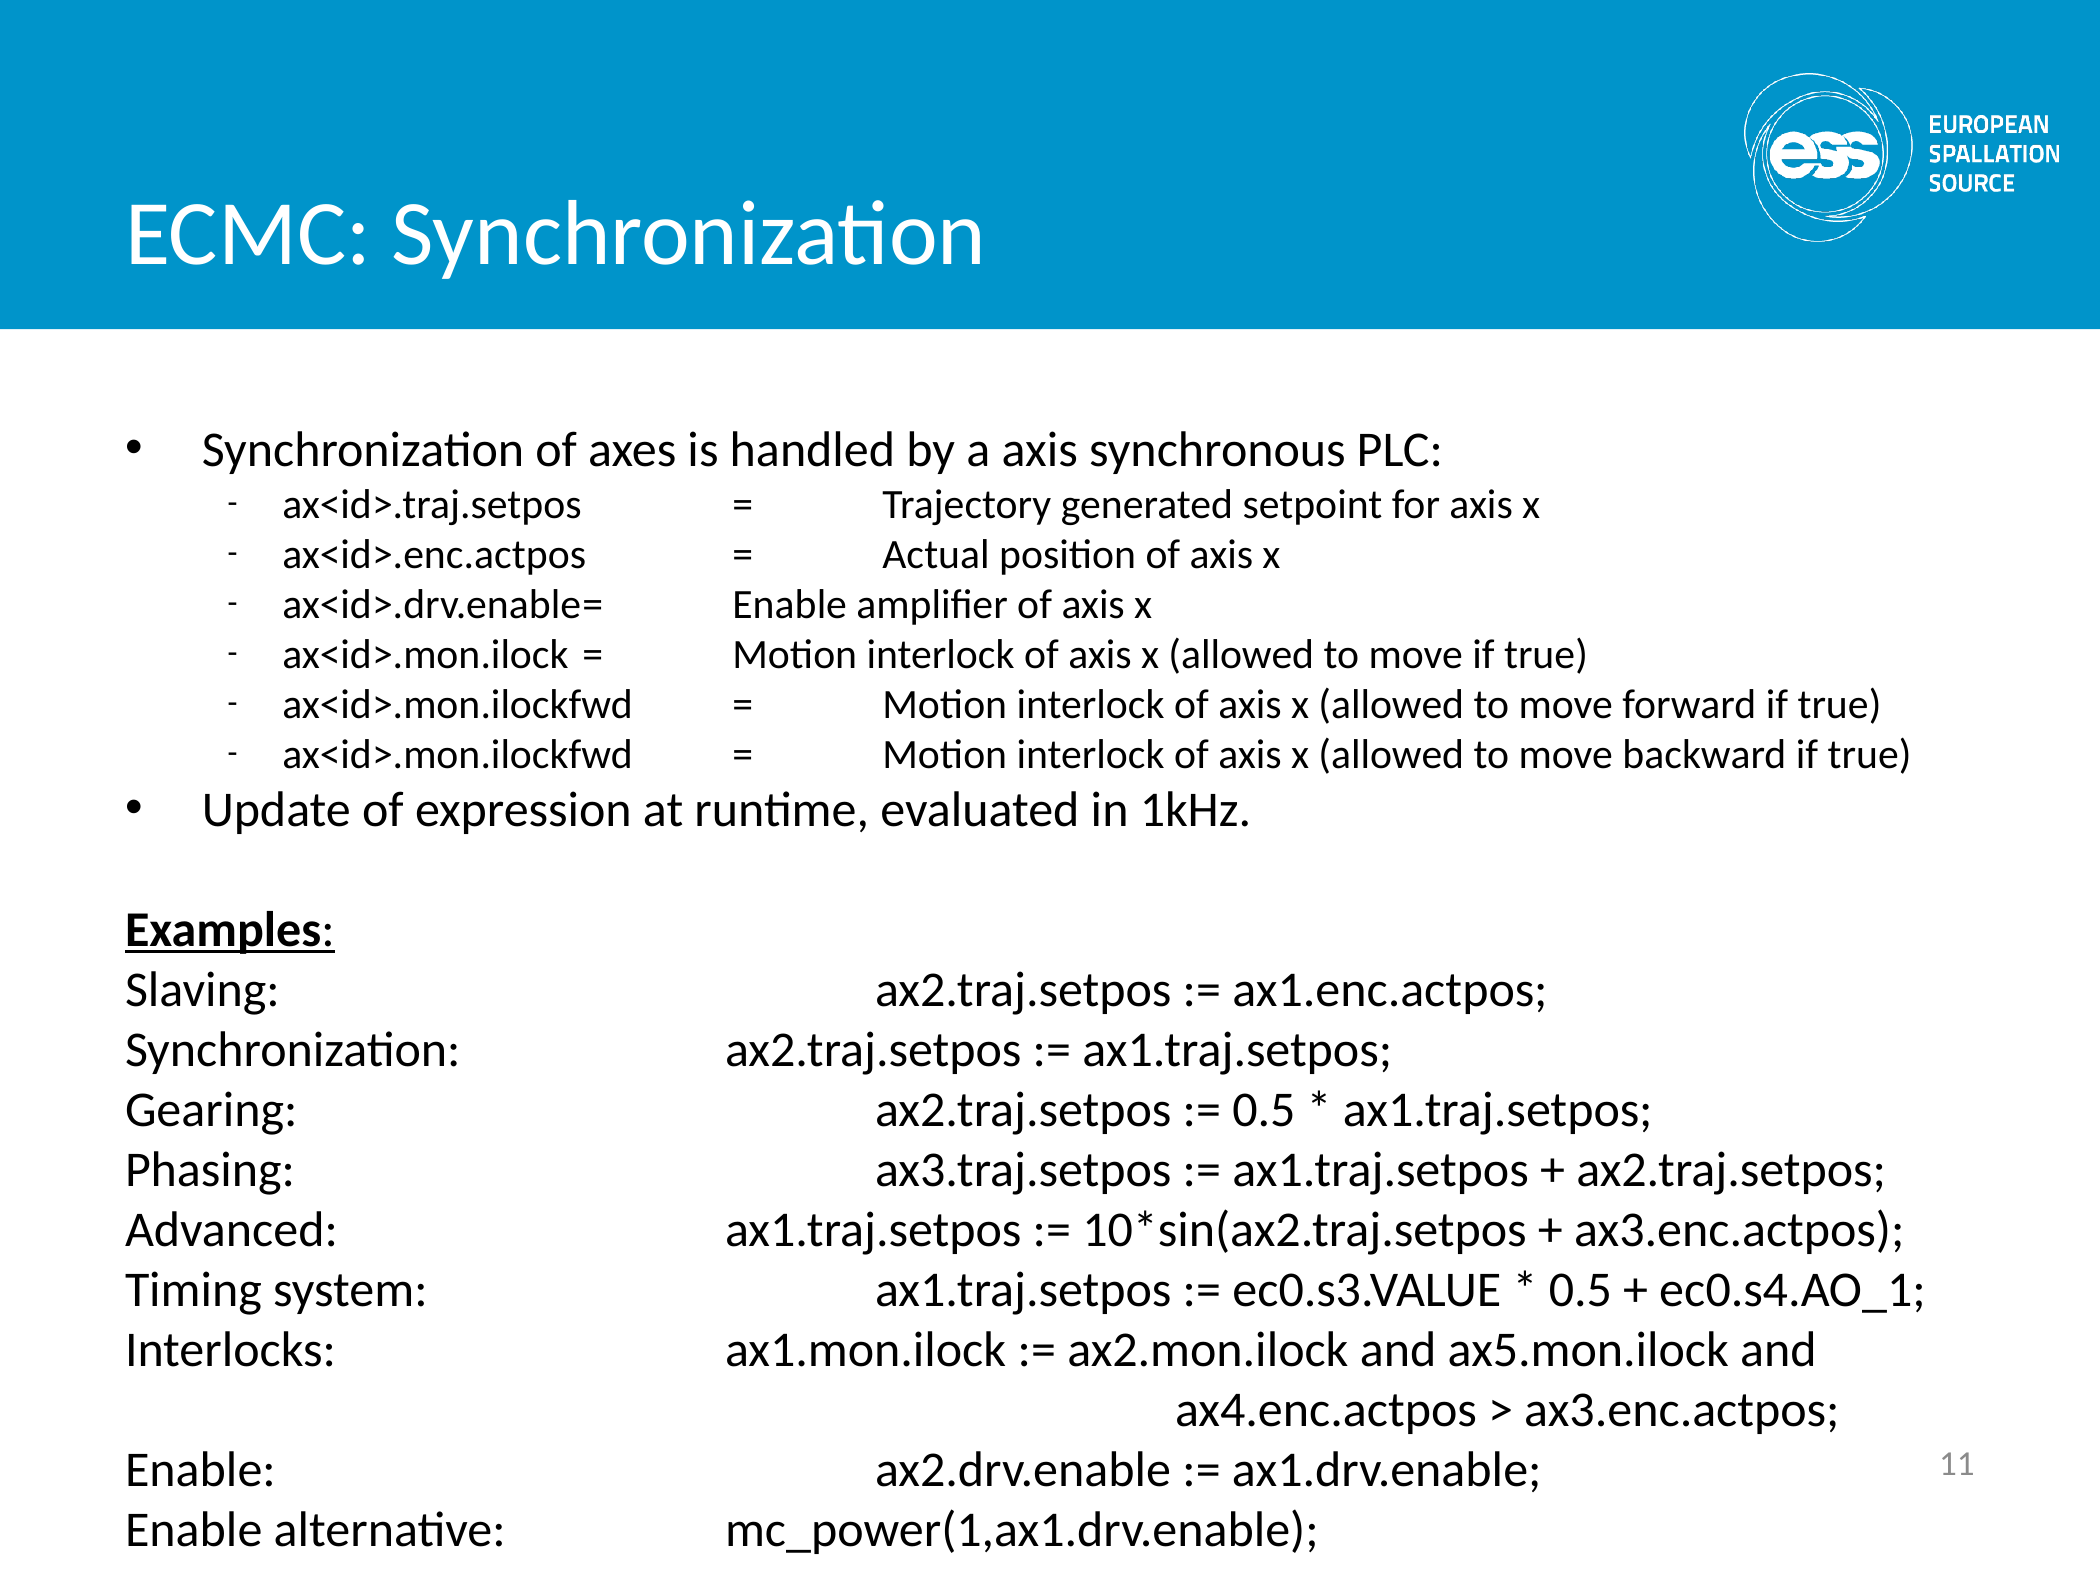

ECMC: Synchronization
Synchronization of axes is handled by a axis synchronous PLC:
ax<id>.traj.setpos 	= 	Trajectory generated setpoint for axis x
ax<id>.enc.actpos	= 	Actual position of axis x
ax<id>.drv.enable	=	Enable amplifier of axis x
ax<id>.mon.ilock	=	Motion interlock of axis x (allowed to move if true)
ax<id>.mon.ilockfwd	=	Motion interlock of axis x (allowed to move forward if true)
ax<id>.mon.ilockfwd	=	Motion interlock of axis x (allowed to move backward if true)
Update of expression at runtime, evaluated in 1kHz.

Examples:
Slaving: 				ax2.traj.setpos := ax1.enc.actpos;
Synchronization: 		ax2.traj.setpos := ax1.traj.setpos;
Gearing:				ax2.traj.setpos := 0.5 * ax1.traj.setpos;
Phasing:				ax3.traj.setpos := ax1.traj.setpos + ax2.traj.setpos;
Advanced:			ax1.traj.setpos := 10*sin(ax2.traj.setpos + ax3.enc.actpos);
Timing system:			ax1.traj.setpos := ec0.s3.VALUE * 0.5 + ec0.s4.AO_1;
Interlocks: 			ax1.mon.ilock := ax2.mon.ilock and ax5.mon.ilock and 								ax4.enc.actpos > ax3.enc.actpos;
Enable:				ax2.drv.enable := ax1.drv.enable;
Enable alternative:		mc_power(1,ax1.drv.enable);

11